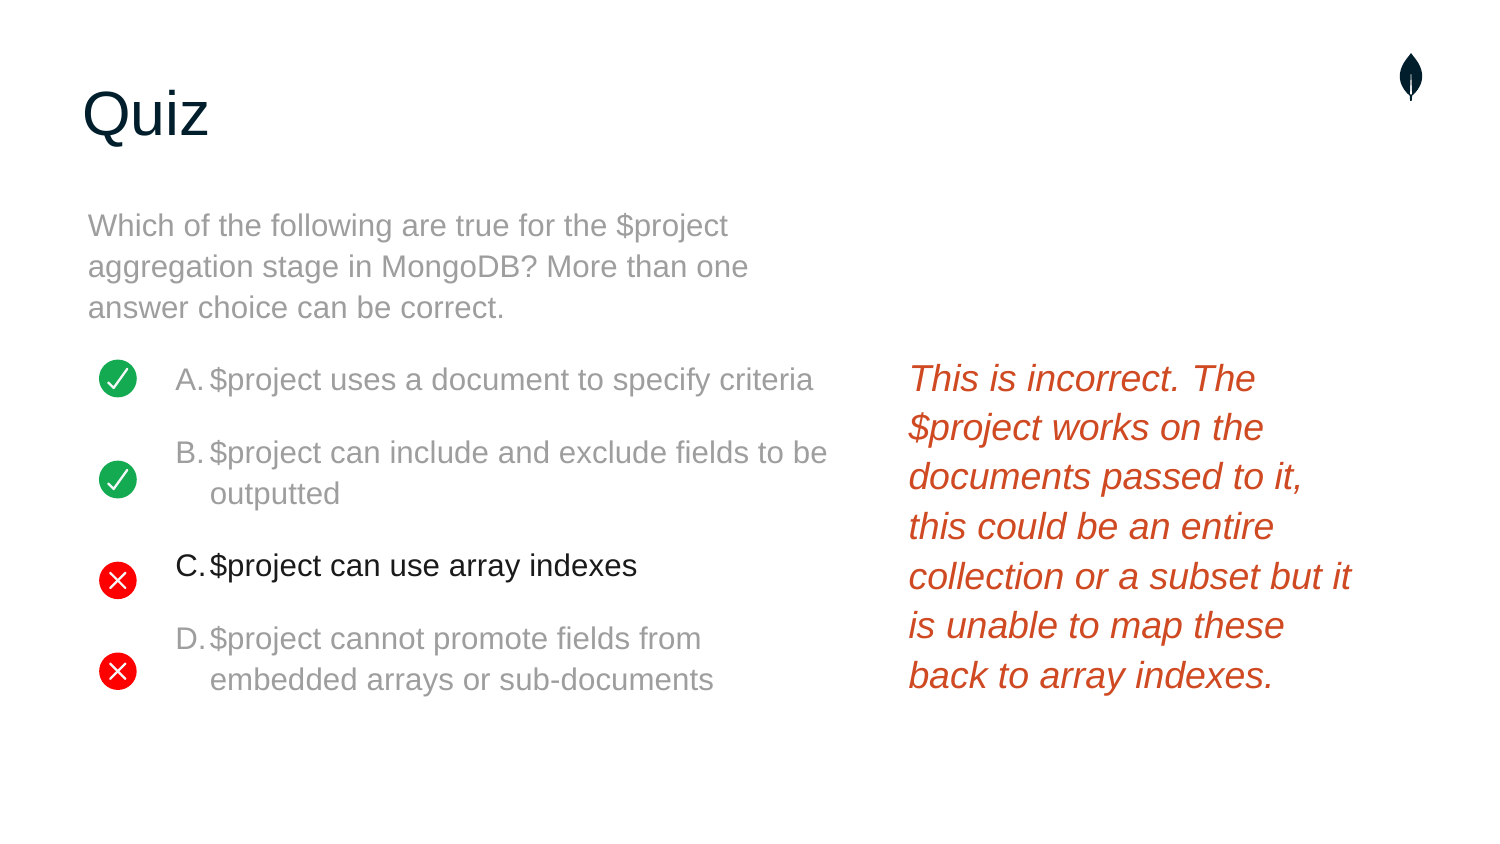

# Quiz
Which of the following are true for the $project aggregation stage in MongoDB? More than one answer choice can be correct.
$project uses a document to specify criteria
$project can include and exclude fields to be outputted
$project can use array indexes
$project cannot promote fields from embedded arrays or sub-documents
This is incorrect. The $project works on the documents passed to it, this could be an entire collection or a subset but it is unable to map these back to array indexes.